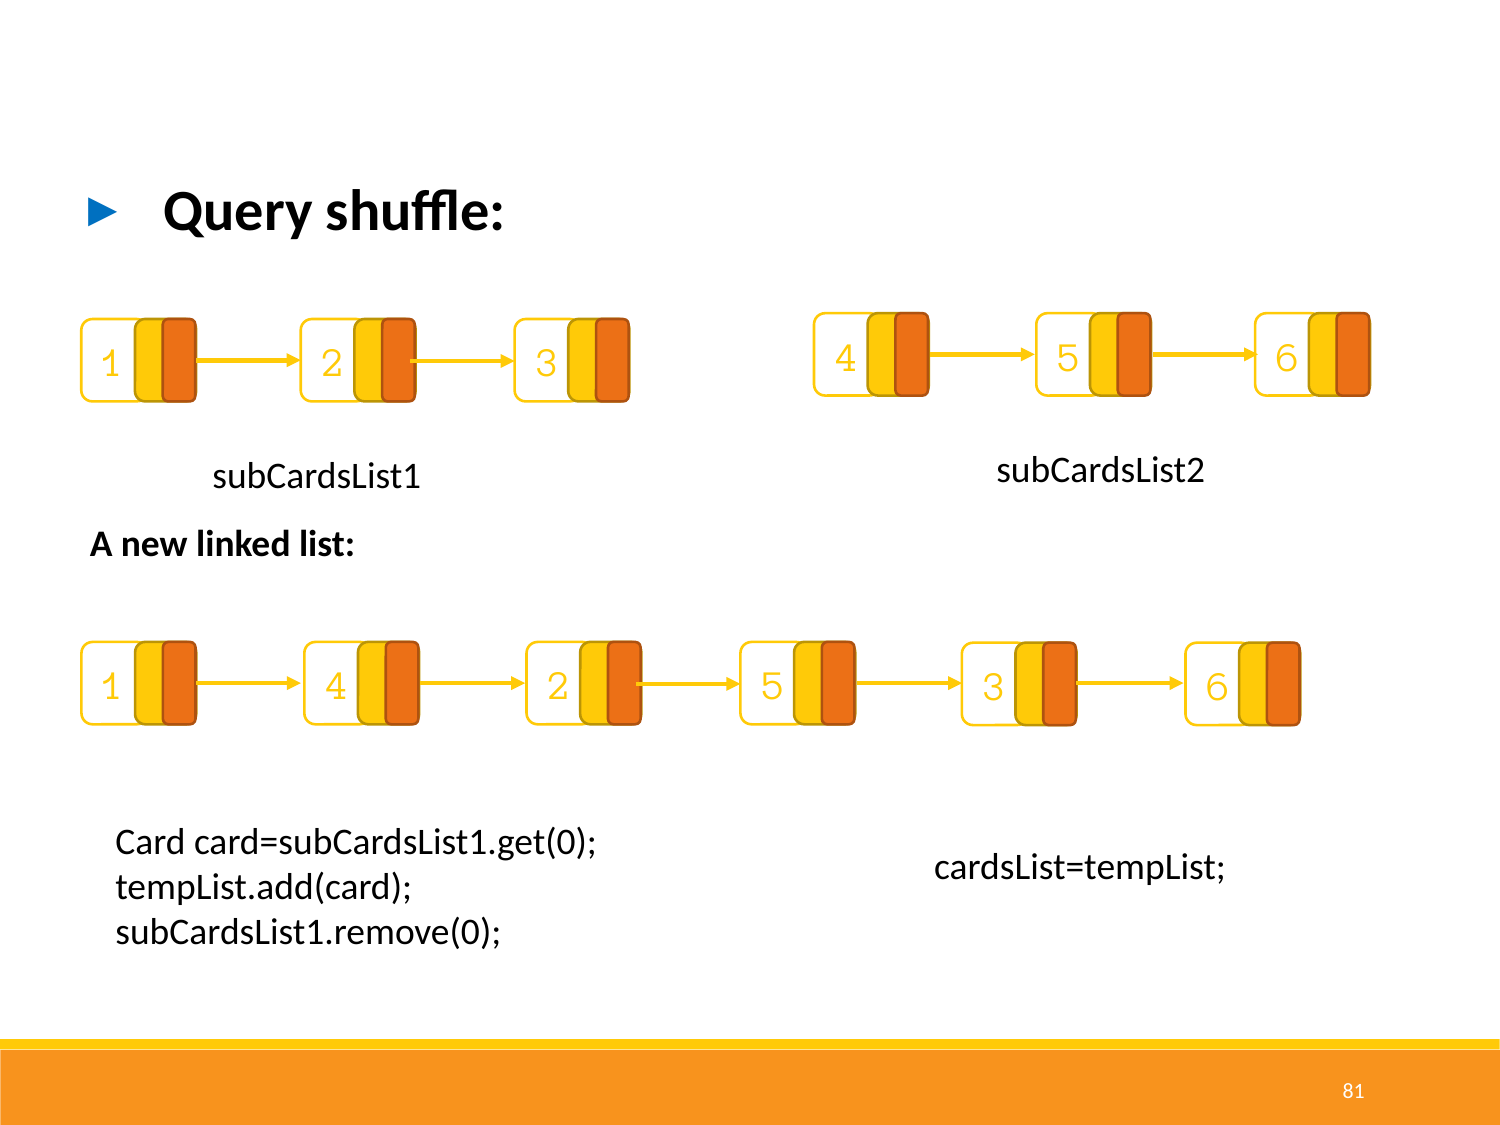

Query shuffle:
6

4

5

2

1

3

subCardsList2
subCardsList1
A new linked list:
5

4

1

2

6

3

Card card=subCardsList1.get(0);
tempList.add(card);
subCardsList1.remove(0);
cardsList=tempList;
81